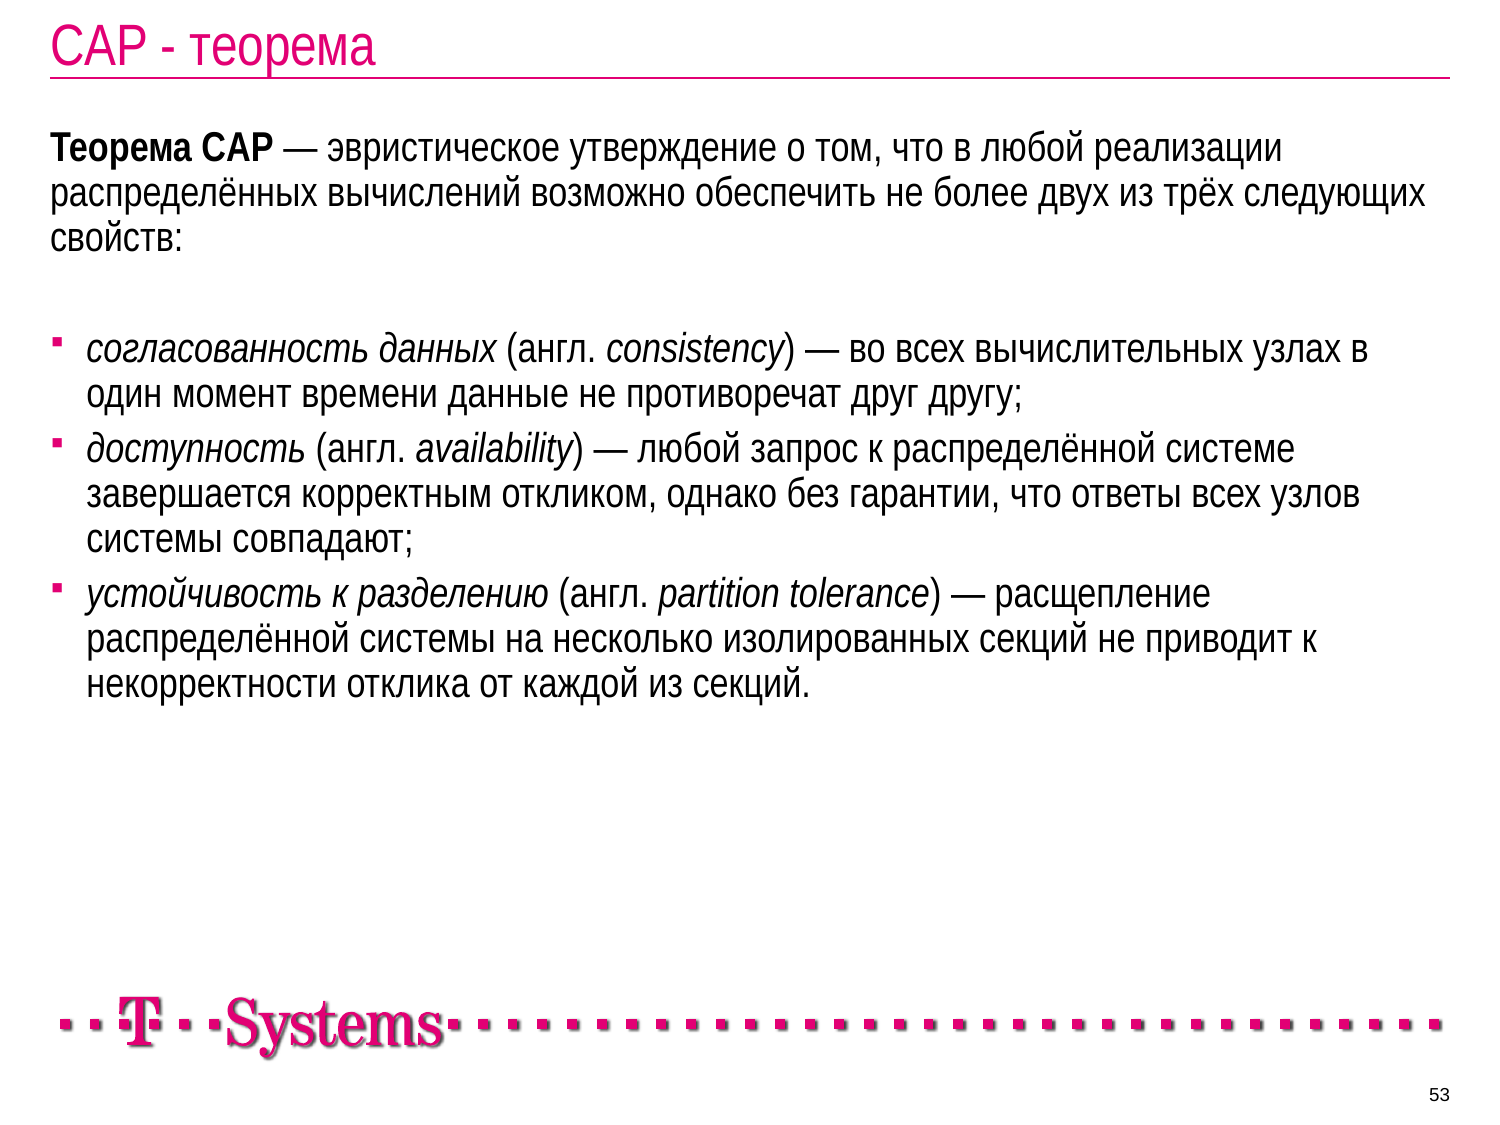

# CAP - теорема
Теорема CAP — эвристическое утверждение о том, что в любой реализации распределённых вычислений возможно обеспечить не более двух из трёх следующих свойств:

согласованность данных (англ. consistency) — во всех вычислительных узлах в один момент времени данные не противоречат друг другу;
доступность (англ. availability) — любой запрос к распределённой системе завершается корректным откликом, однако без гарантии, что ответы всех узлов системы совпадают;
устойчивость к разделению (англ. partition tolerance) — расщепление распределённой системы на несколько изолированных секций не приводит к некорректности отклика от каждой из секций.

53